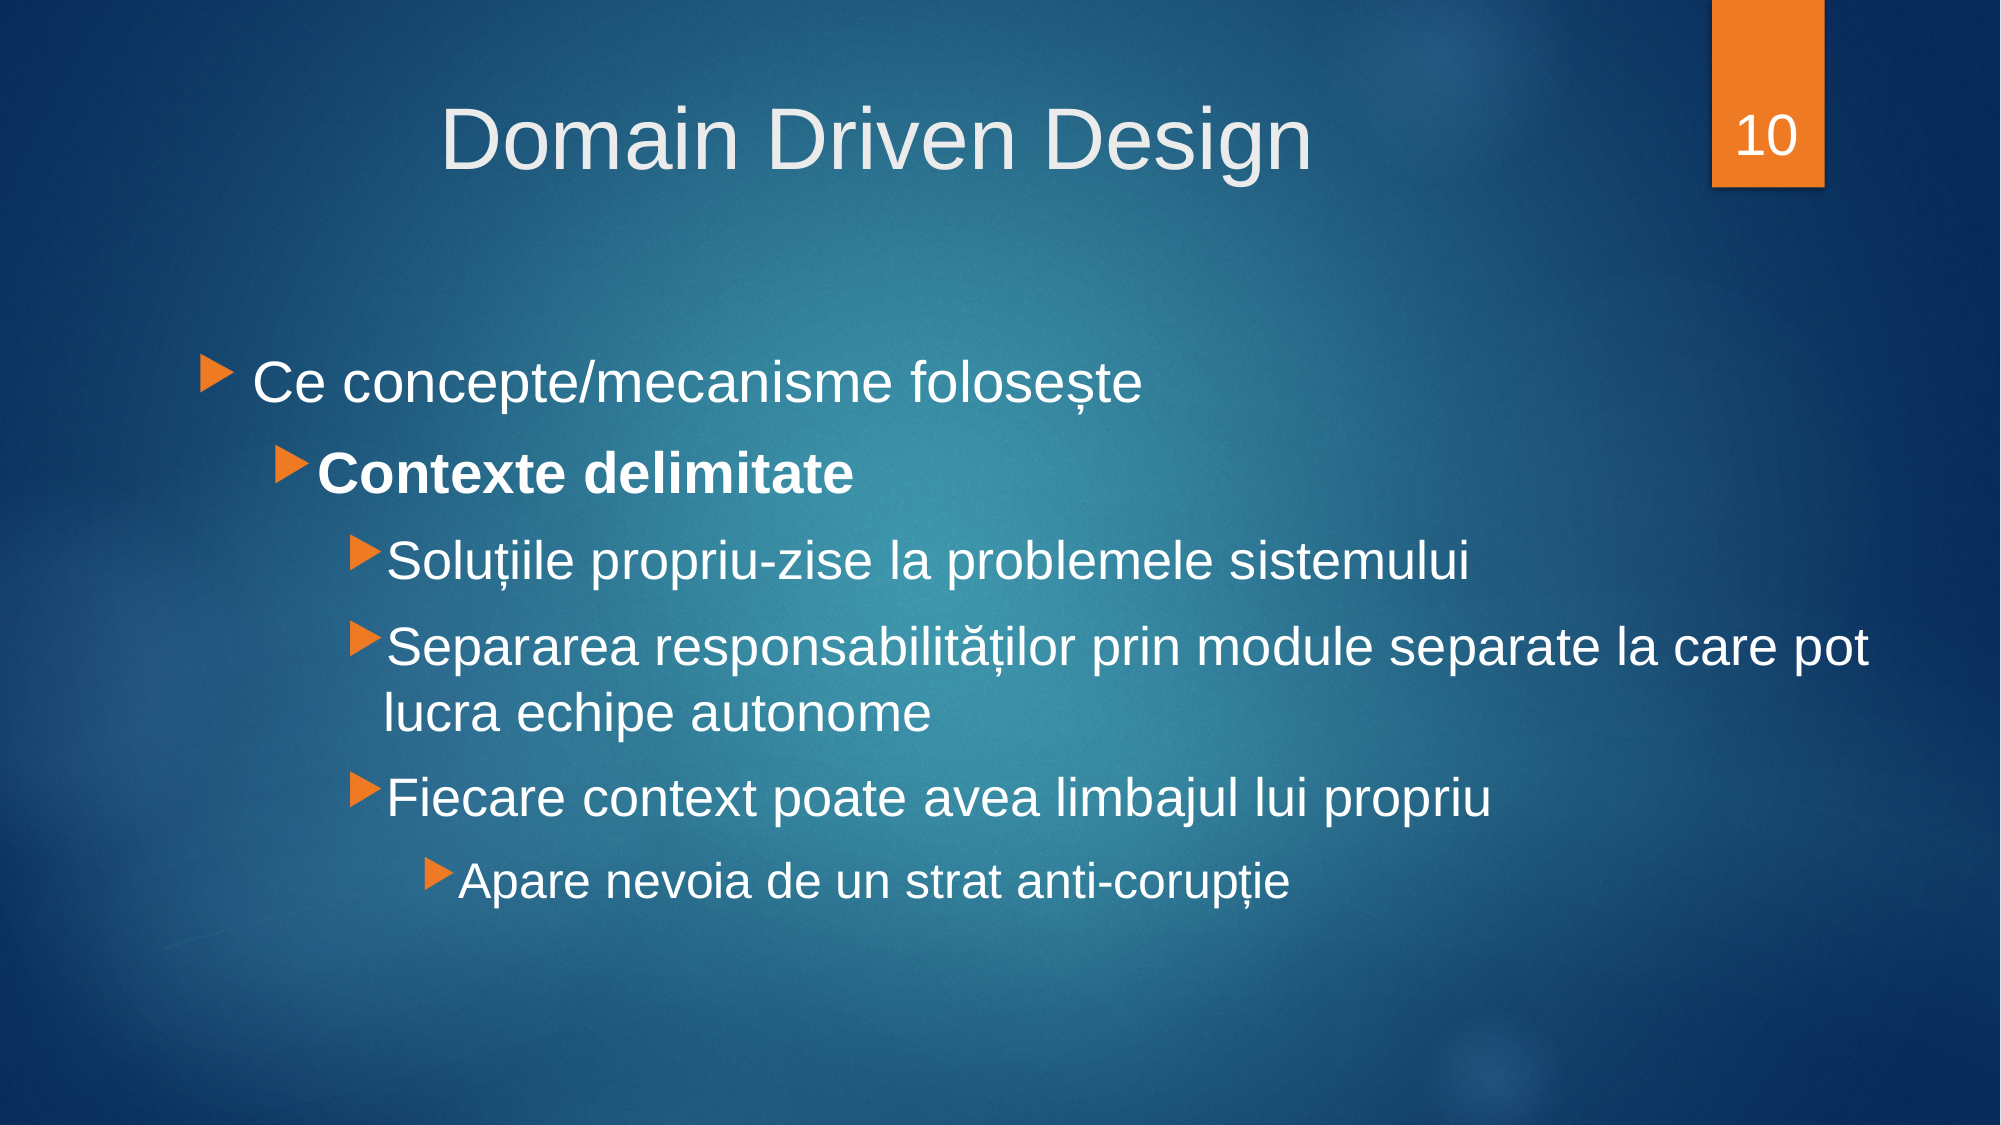

10
# Domain Driven Design
Ce concepte/mecanisme folosește
Contexte delimitate
Soluțiile propriu-zise la problemele sistemului
Separarea responsabilităților prin module separate la care pot lucra echipe autonome
Fiecare context poate avea limbajul lui propriu
Apare nevoia de un strat anti-corupție